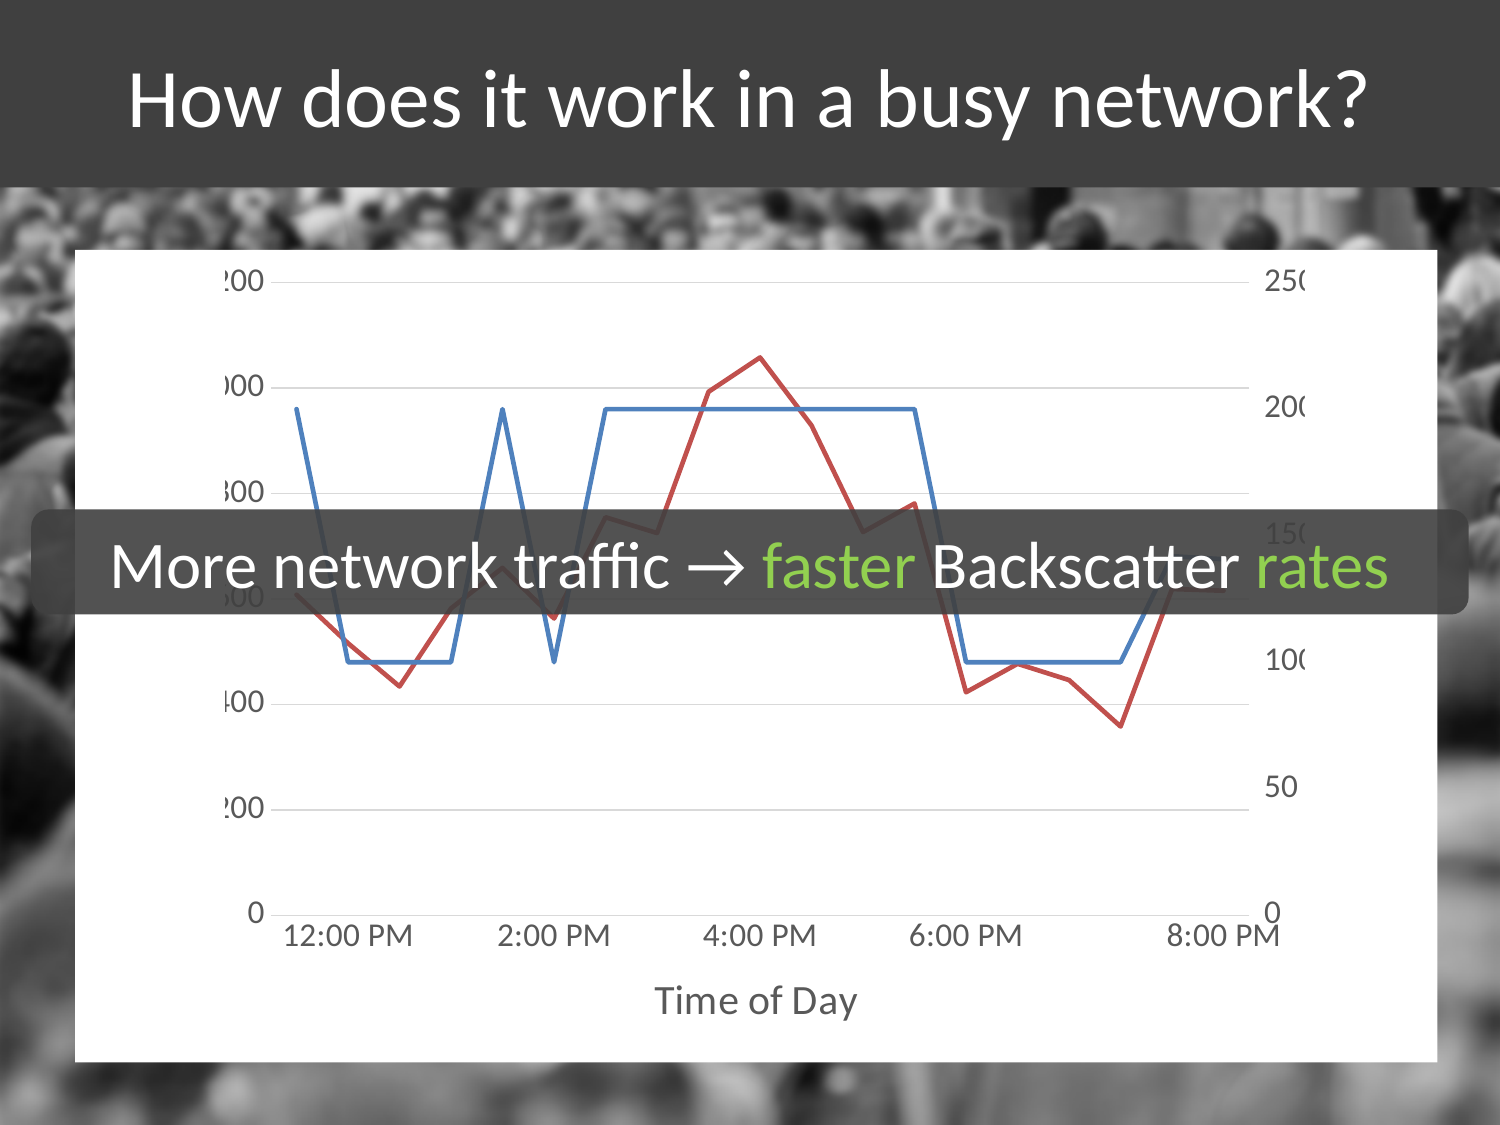

# How does it work in a busy network?

### Chart

| Category |  |  |
|---|---|---|
|  | 608.0 | 200.0 |
| 0.5 | 516.0 | 100.0 |
|  | 434.0 | 100.0 |
|  | 582.0 | 100.0 |
|  | 659.0 | 200.0 |
| 0.58333333333333337 | 563.0 | 100.0 |
|  | 755.0 | 200.0 |
|  | 725.0 | 200.0 |
|  | 993.0 | 200.0 |
| 0.66666666666666663 | 1058.0 | 200.0 |
|  | 929.0 | 200.0 |
|  | 727.0 | 200.0 |
|  | 781.0 | 200.0 |
| 0.75 | 423.0 | 100.0 |
|  | 477.0 | 100.0 |
|  | 446.0 | 100.0 |
|  | 358.0 | 100.0 |
|  | 618.926470588235 | 141.911764705882 |
| 0.83333333333333304 | 615.578431372549 | 140.686274509804 |

More network traffic → faster Backscatter rates